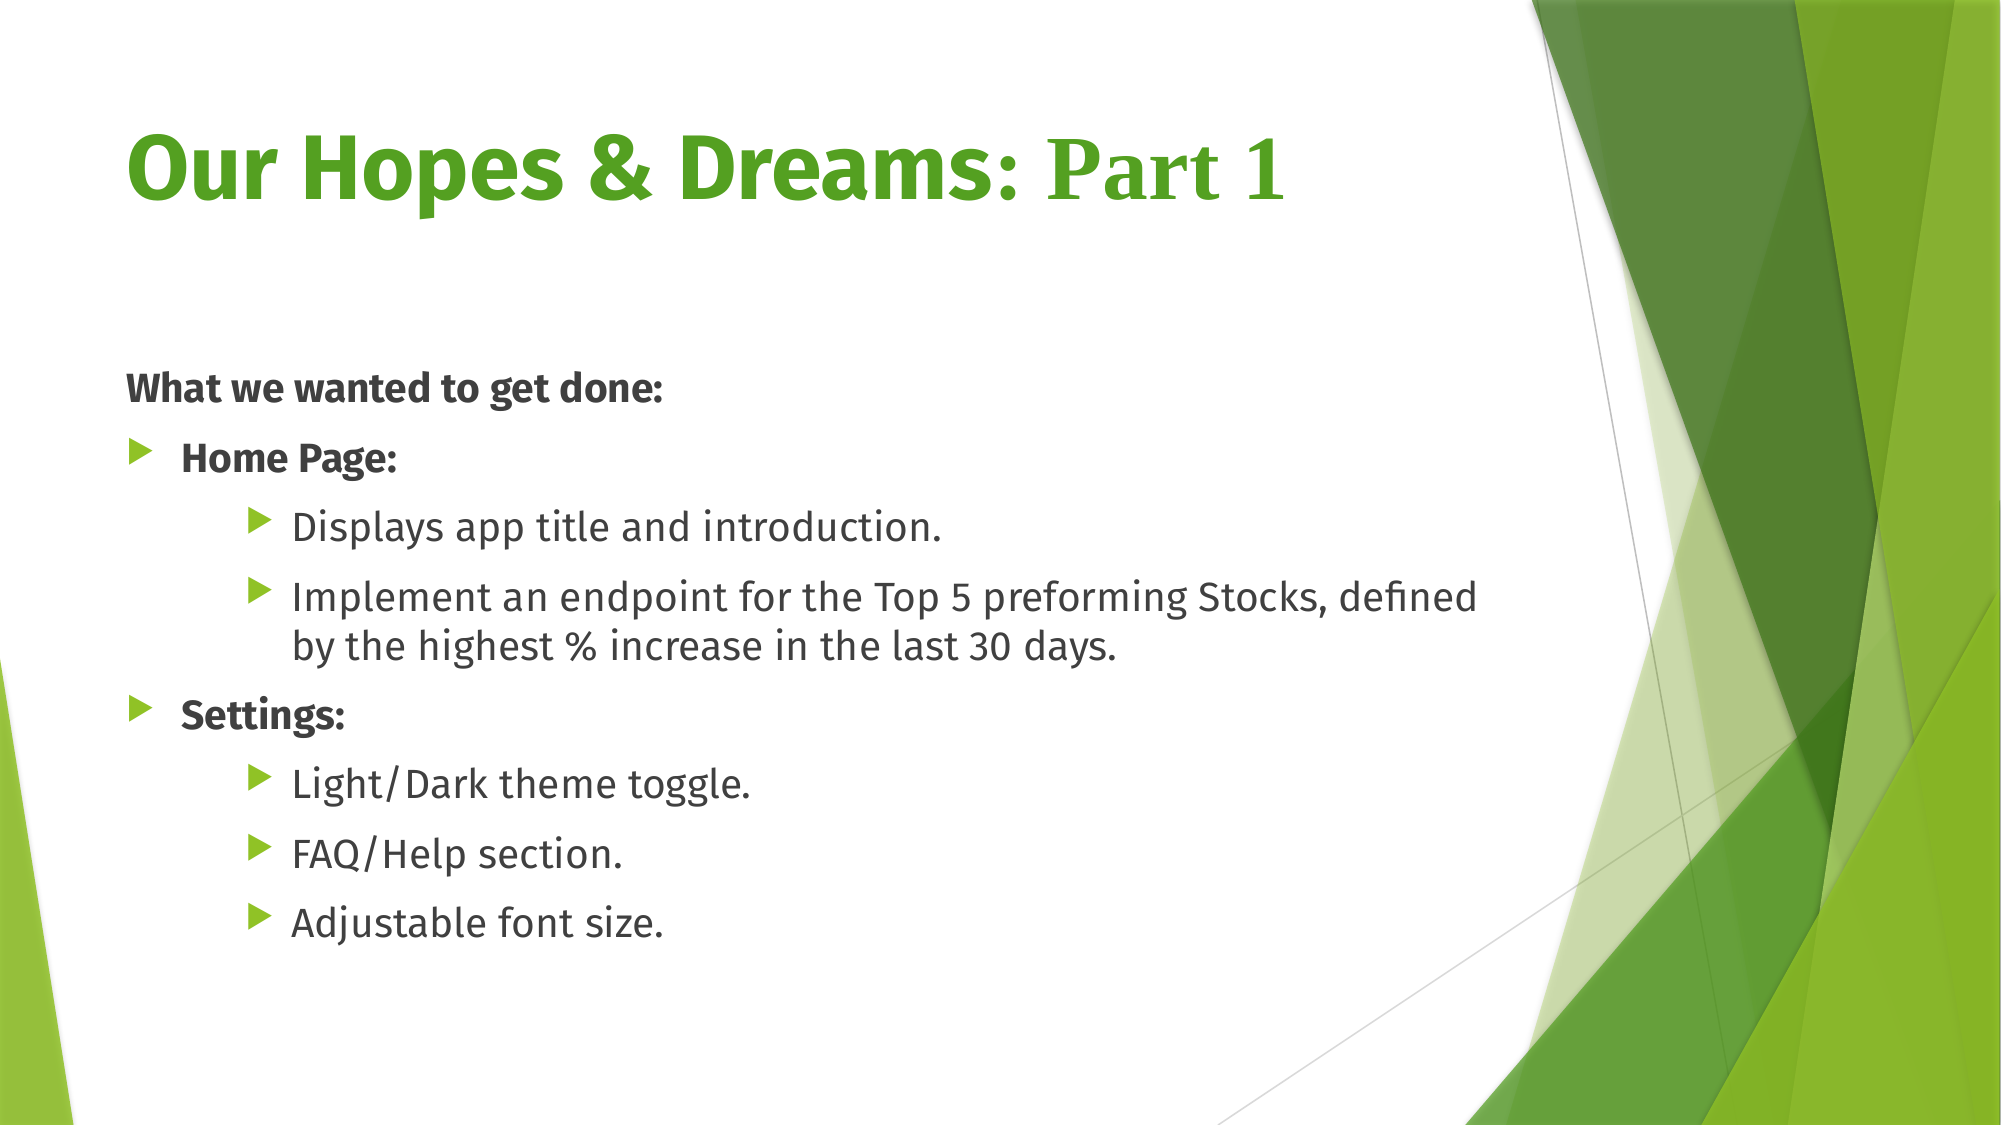

# Our Hopes & Dreams: Part 1
What we wanted to get done:
Home Page:
Displays app title and introduction.
Implement an endpoint for the Top 5 preforming Stocks, defined by the highest % increase in the last 30 days.
Settings:
Light/Dark theme toggle.
FAQ/Help section.
Adjustable font size.